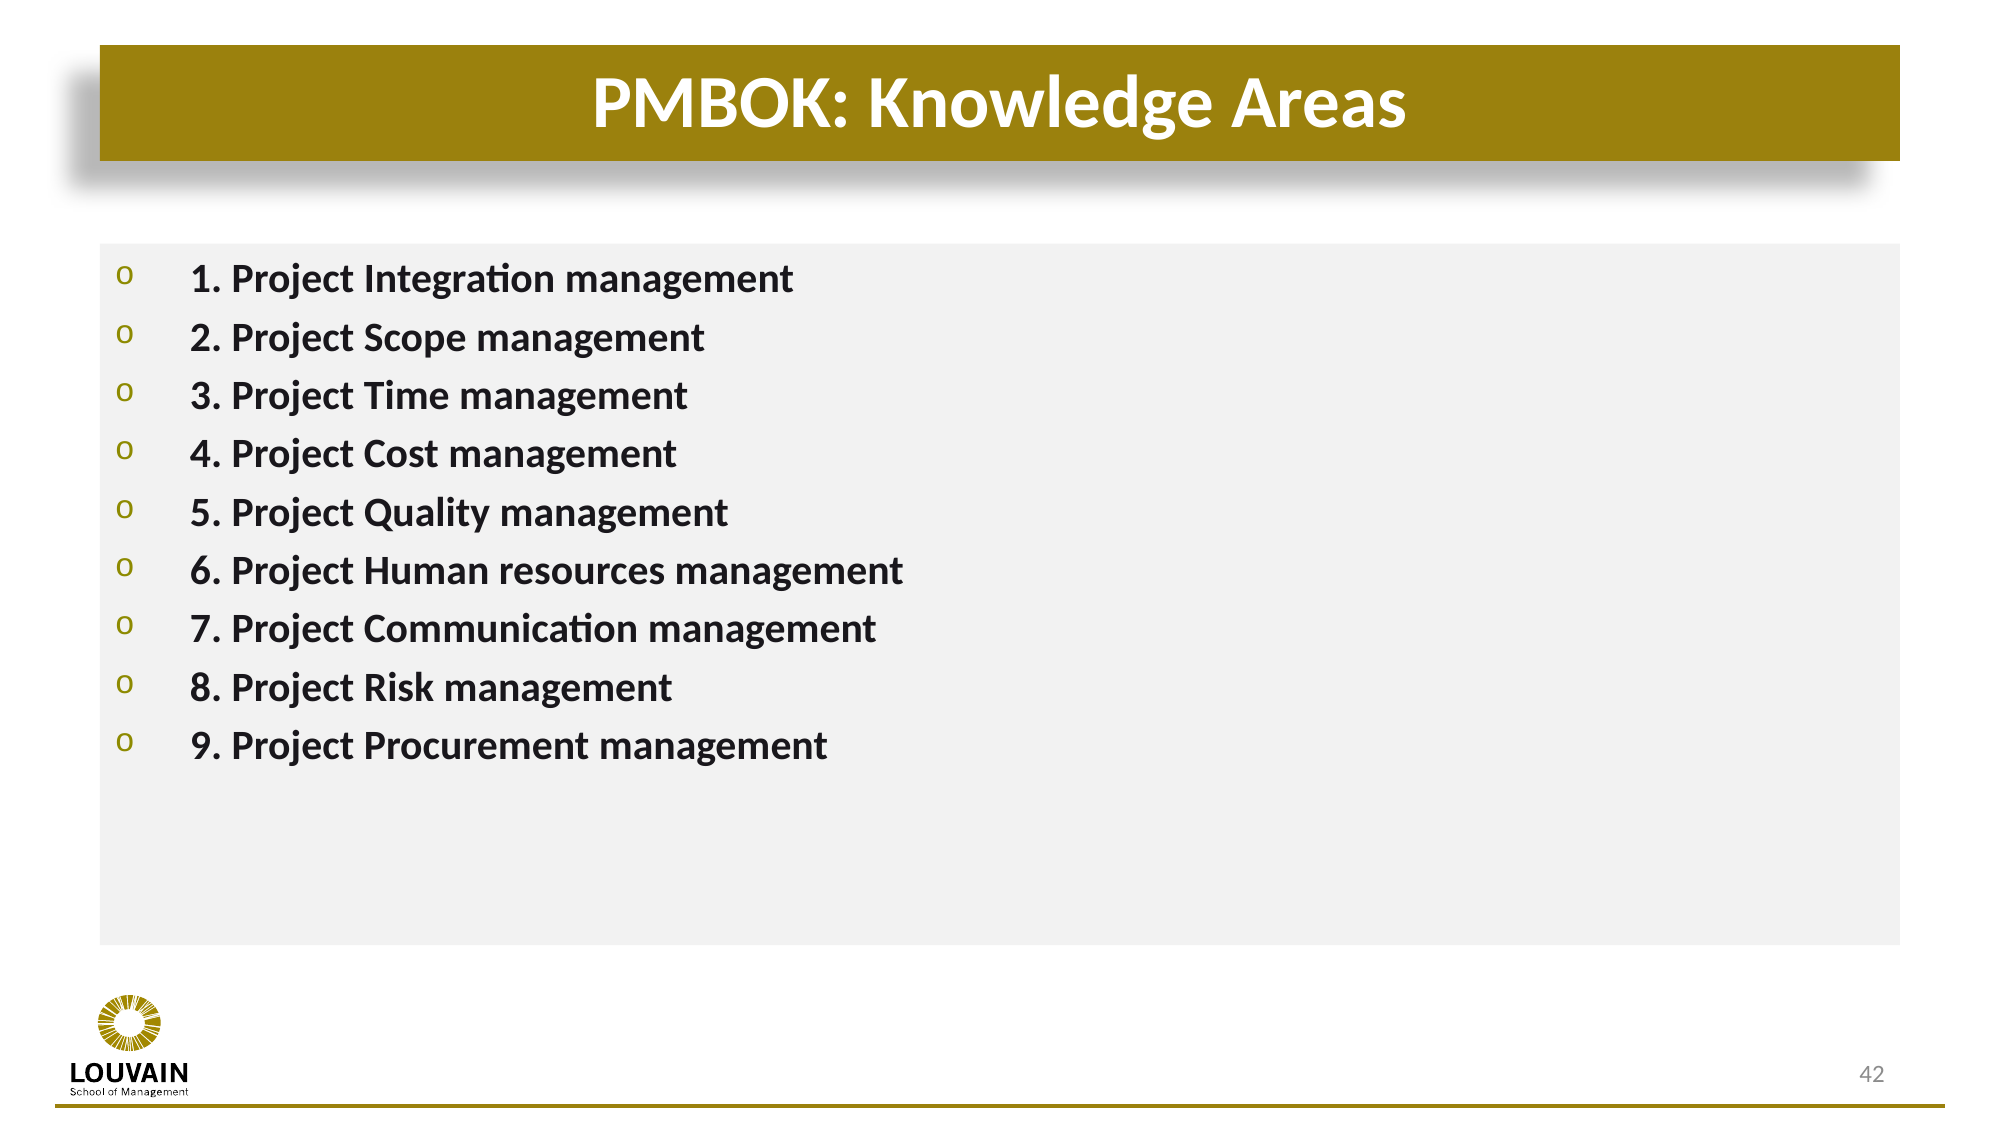

# PMBOK: Knowledge Areas
1. Project Integration management
2. Project Scope management
3. Project Time management
4. Project Cost management
5. Project Quality management
6. Project Human resources management
7. Project Communication management
8. Project Risk management
9. Project Procurement management

42